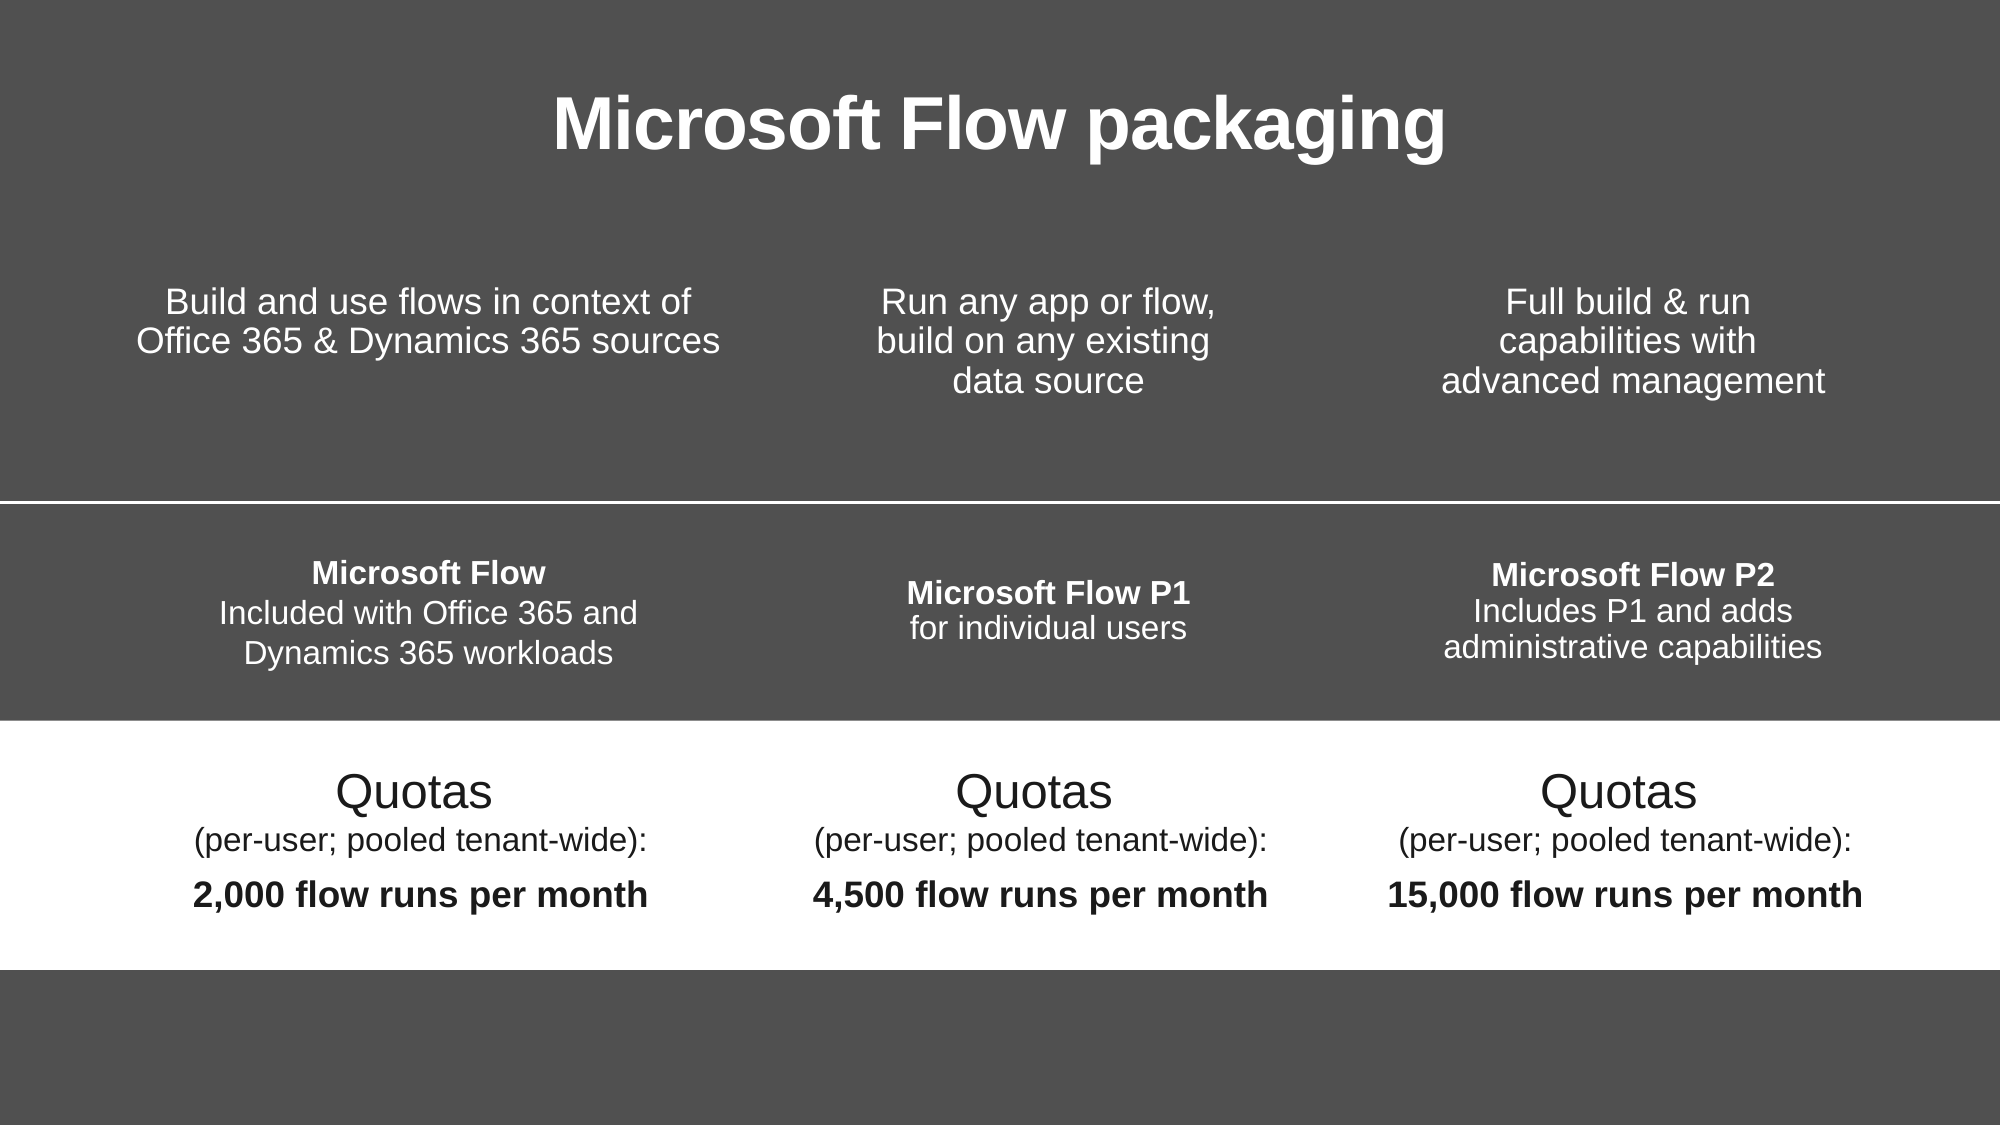

# Microsoft Flow packaging
Build and use flows in context of Office 365 & Dynamics 365 sources
Run any app or flow,
build on any existing
data source
Full build & run
capabilities with
advanced management
Microsoft Flow
Included with Office 365 and Dynamics 365 workloads
Microsoft Flow P1
for individual users
Microsoft Flow P2
Includes P1 and adds
administrative capabilities

Quotas
(per-user; pooled tenant-wide):
2,000 flow runs per month
Quotas
(per-user; pooled tenant-wide):
4,500 flow runs per month
Quotas
(per-user; pooled tenant-wide):
15,000 flow runs per month